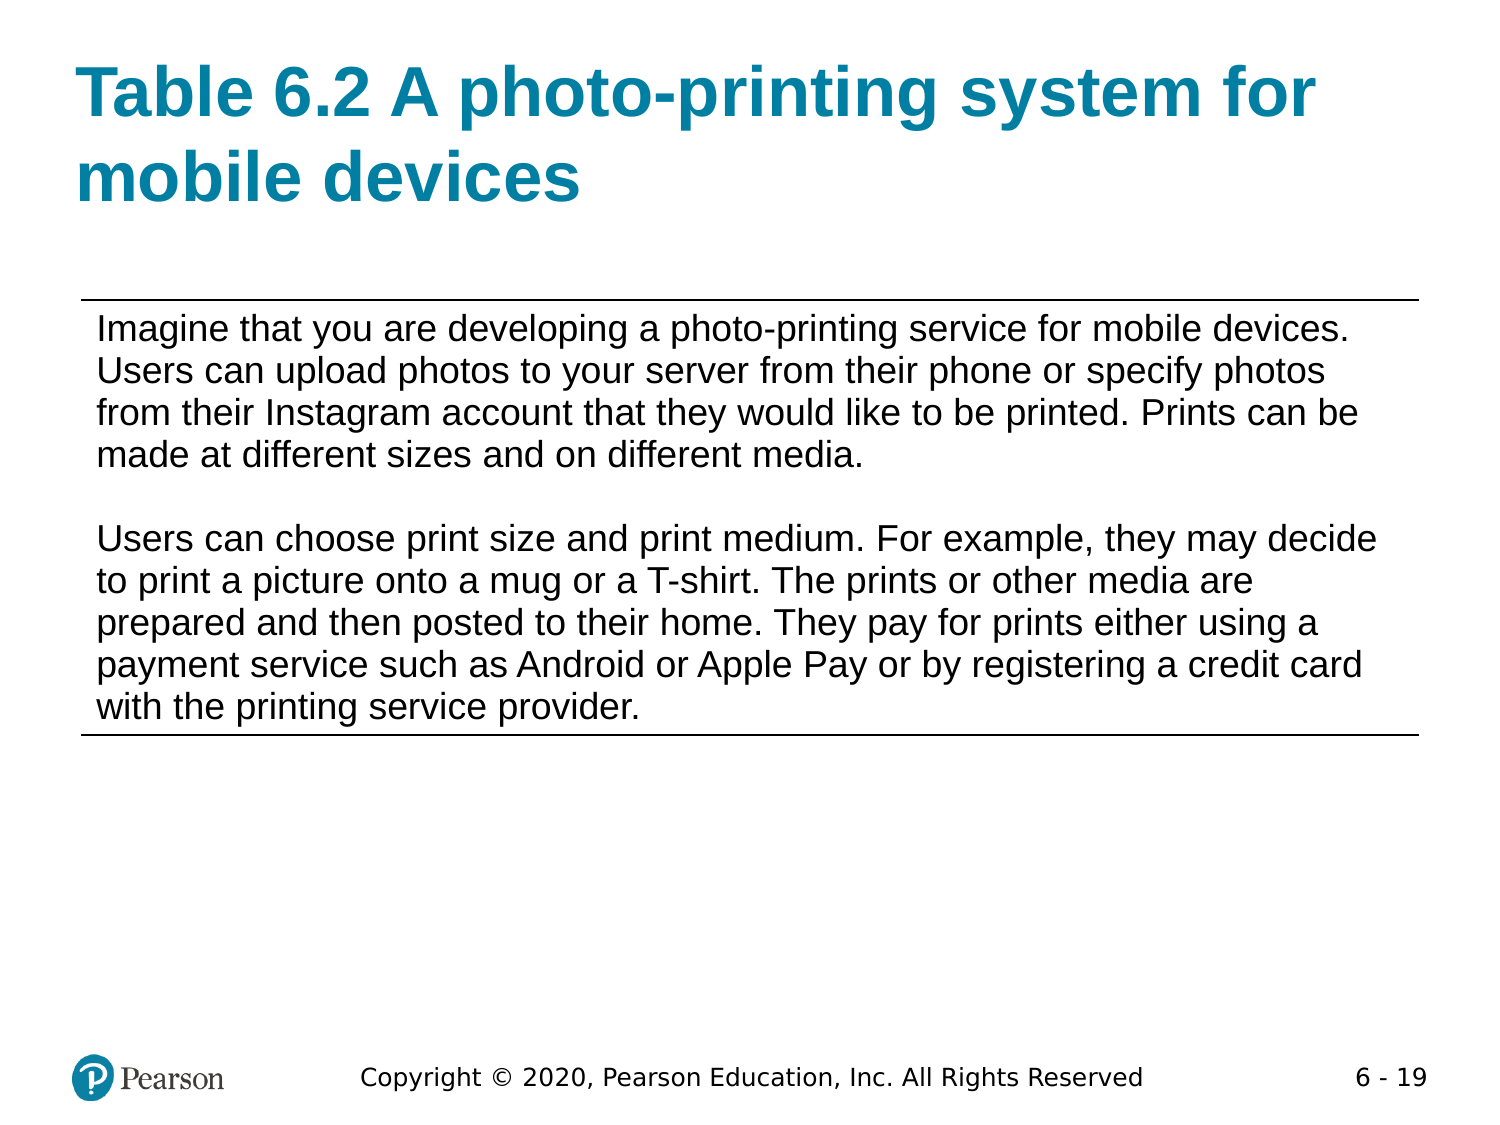

# Table 6.2 A photo-printing system for mobile devices
| Imagine that you are developing a photo-printing service for mobile devices. Users can upload photos to your server from their phone or specify photos from their Instagram account that they would like to be printed. Prints can be made at different sizes and on different media. Users can choose print size and print medium. For example, they may decide to print a picture onto a mug or a T-shirt. The prints or other media are prepared and then posted to their home. They pay for prints either using a payment service such as Android or Apple Pay or by registering a credit card with the printing service provider. |
| --- |